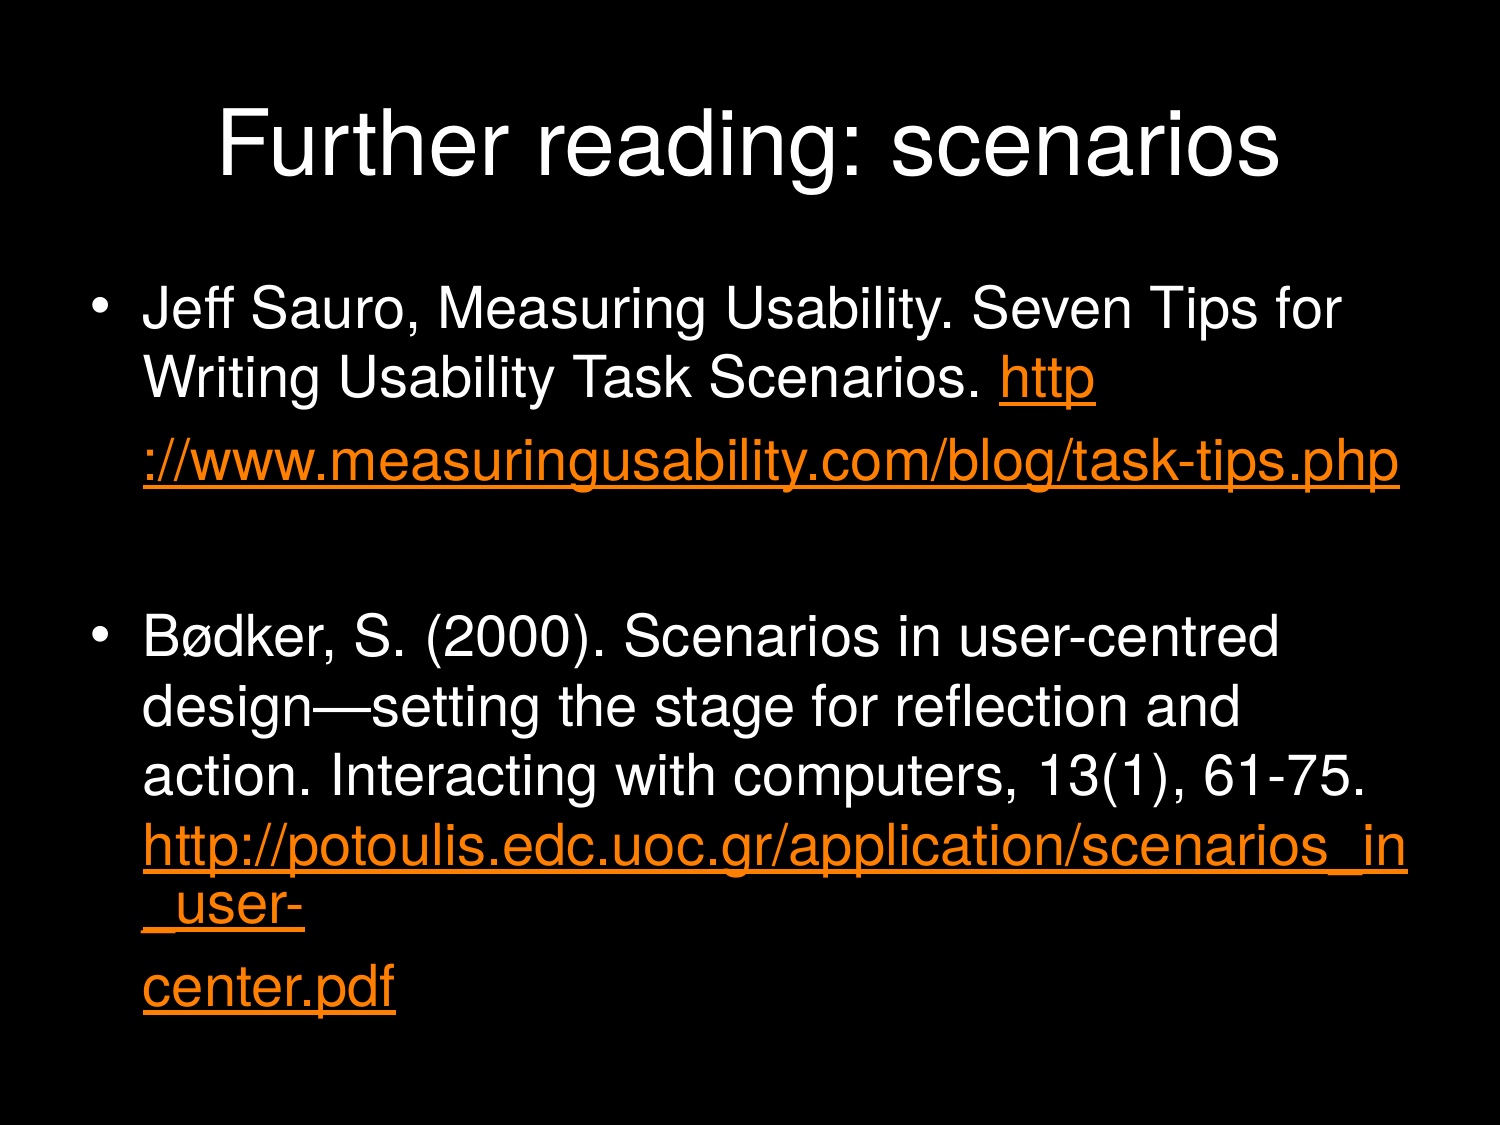

# Further reading: scenarios
Jeff Sauro, Measuring Usability. Seven Tips for Writing Usability Task Scenarios. http://www.measuringusability.com/blog/task-tips.php

Bødker, S. (2000). Scenarios in user-centred design—setting the stage for reflection and action. Interacting with computers, 13(1), 61-75. http://potoulis.edc.uoc.gr/application/scenarios_in_user-center.pdf